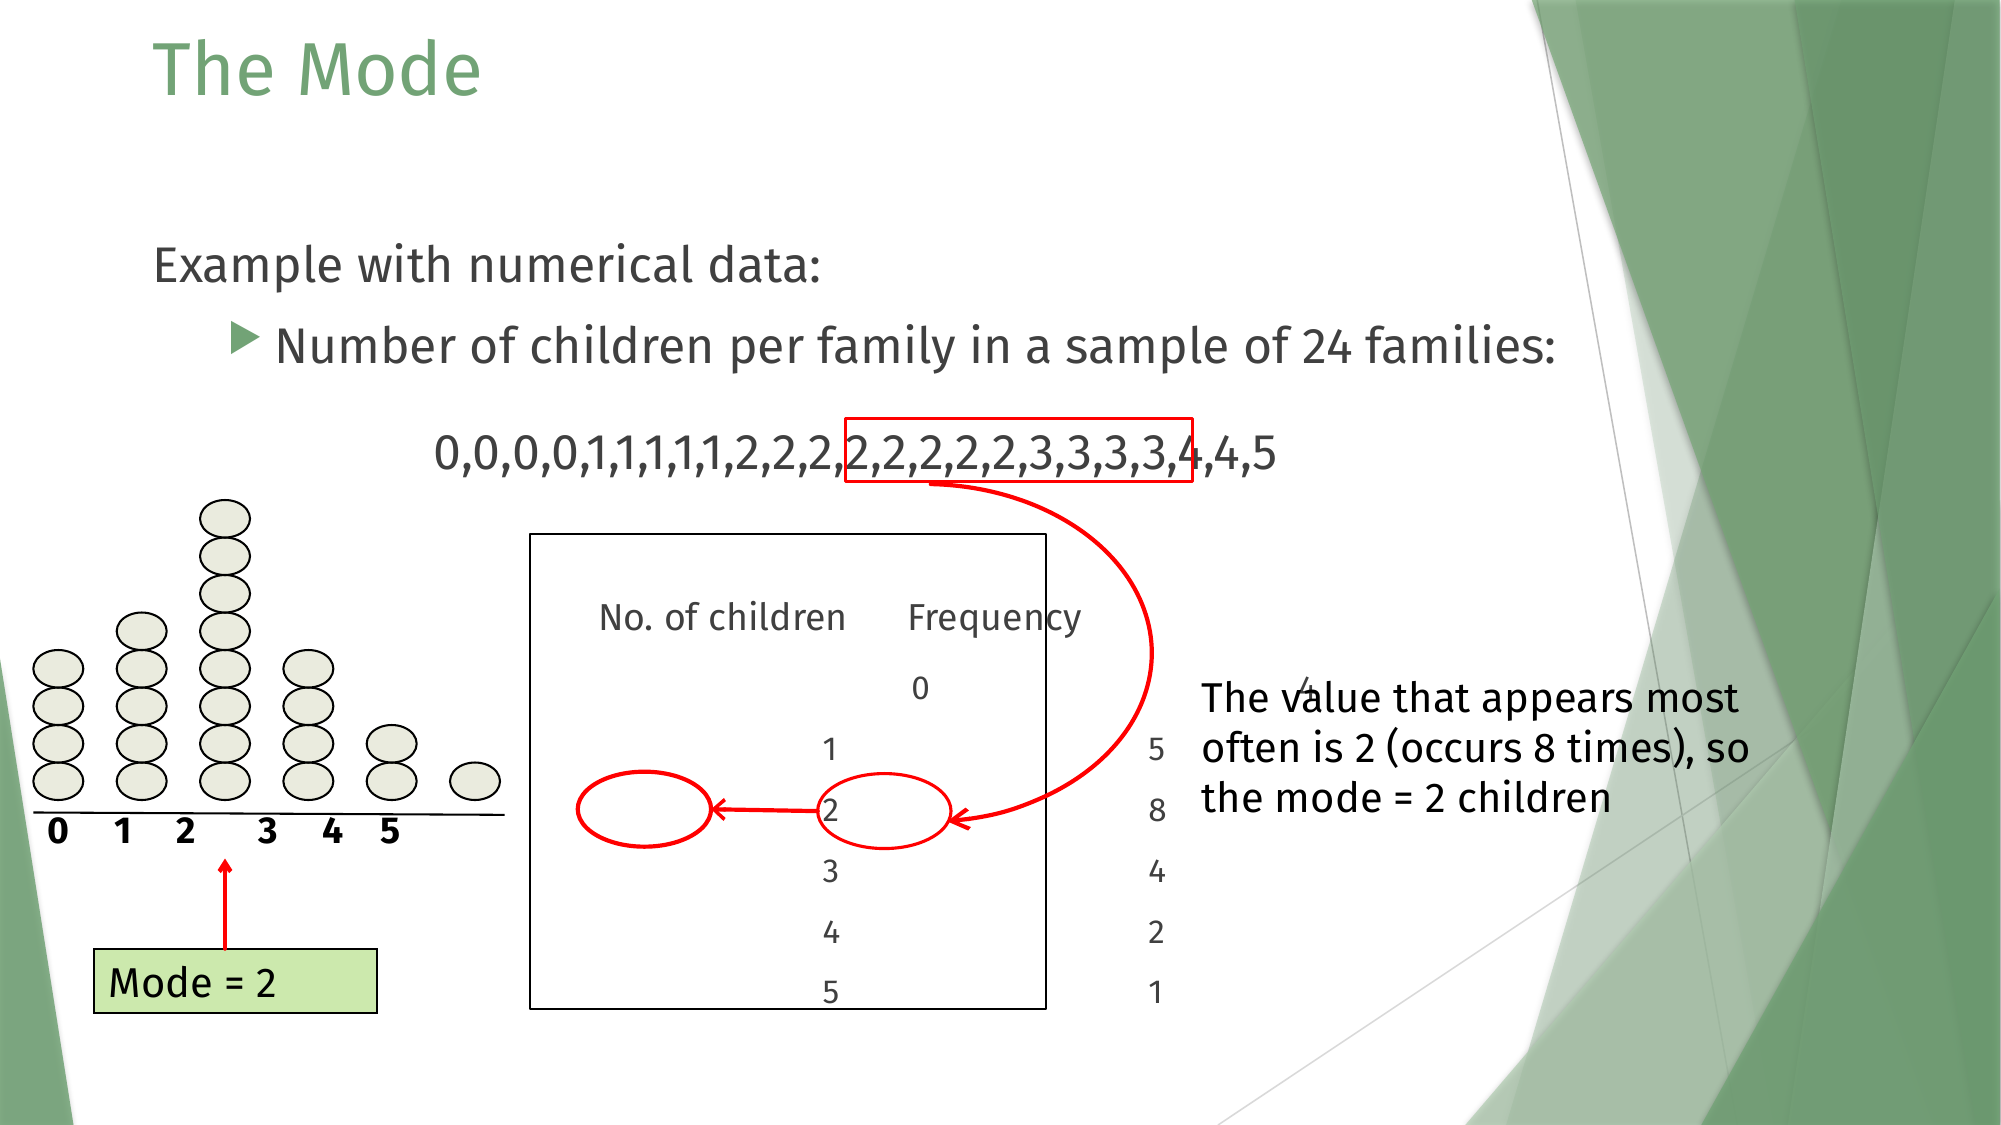

# The Mode
Example with numerical data:
Number of children per family in a sample of 24 families:
	            0,0,0,0,1,1,1,1,1,2,2,2,2,2,2,2,2,3,3,3,3,4,4,5

	           No. of children      Frequency
			 	 0		           4
			        1		           5
			        2		           8
			        3		           4
			        4		           2
			        5		           1

The value that appears most often is 2 (occurs 8 times), so the mode = 2 children

  0     1     2       3     4    5

Mode = 2